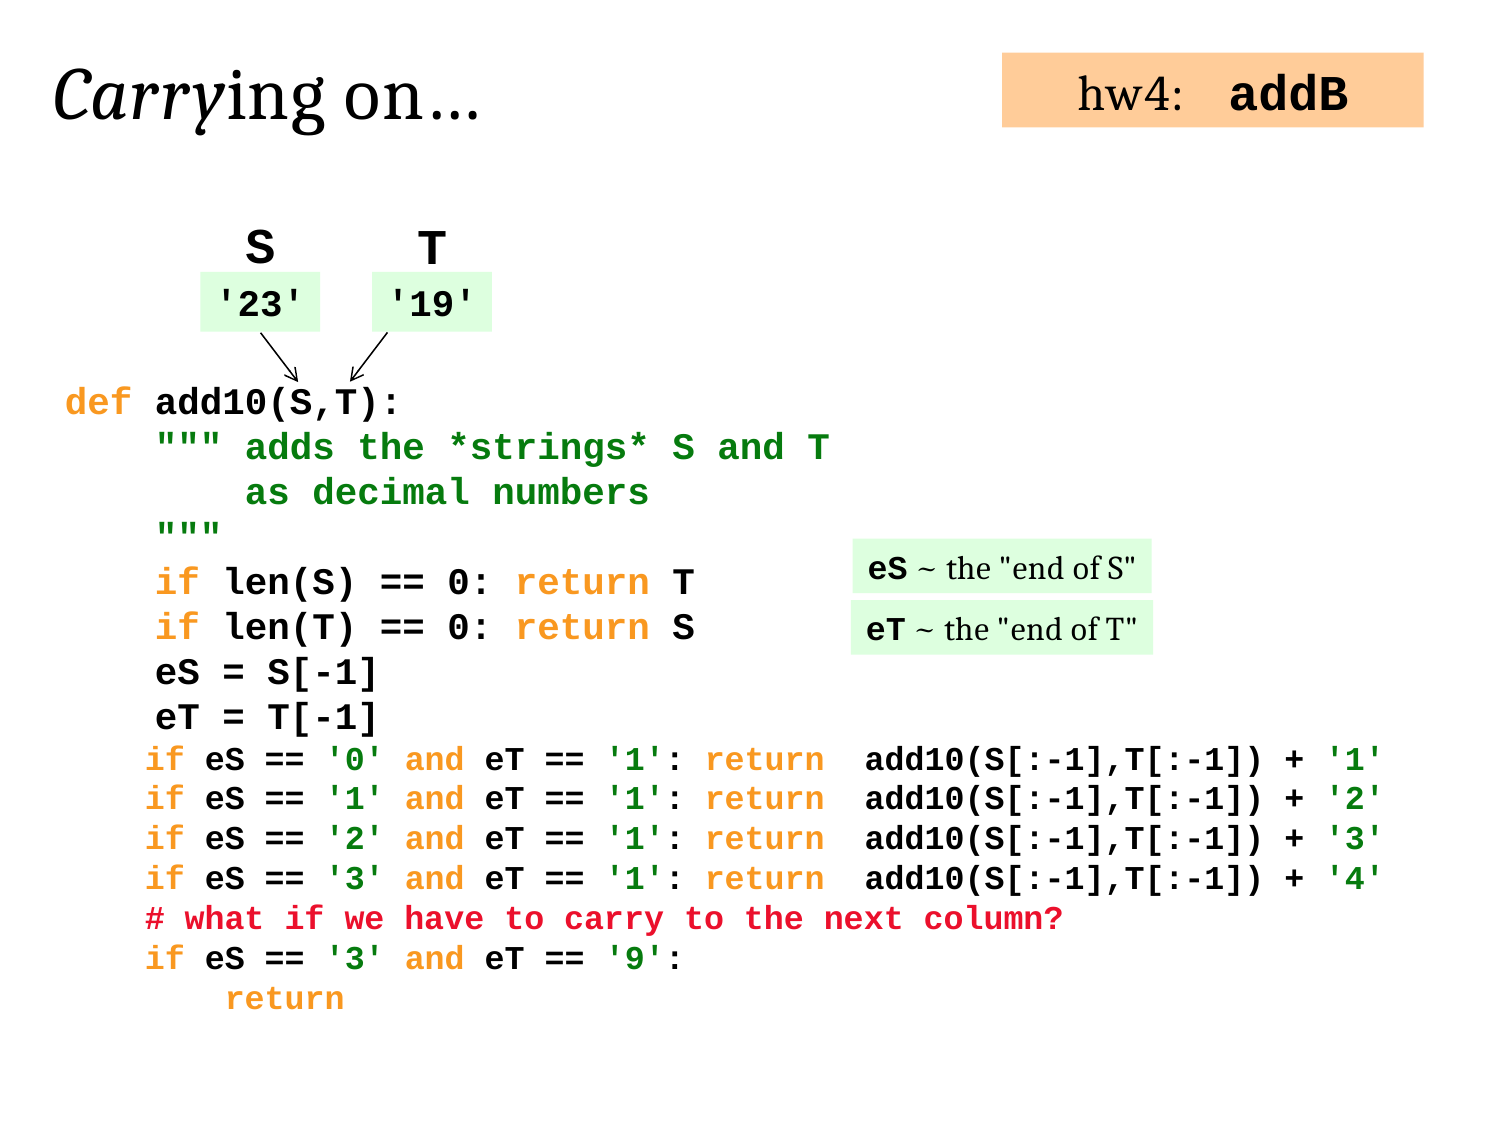

Carrying on…
hw4:    addB
S
T
'23'
'19'
def add10(S,T):
    """ adds the *strings* S and T
        as decimal numbers
    """
    if len(S) == 0: return T
    if len(T) == 0: return S
    eS = S[-1]
    eT = T[-1]
    if eS == '0' and eT == '1': return  add10(S[:-1],T[:-1]) + '1'
    if eS == '1' and eT == '1': return  add10(S[:-1],T[:-1]) + '2'
    if eS == '2' and eT == '1': return  add10(S[:-1],T[:-1]) + '3'
    if eS == '3' and eT == '1': return  add10(S[:-1],T[:-1]) + '4'
    # what if we have to carry to the next column?
    if eS == '3' and eT == '9':
        return
eS ~ the "end of S"
eT ~ the "end of T"